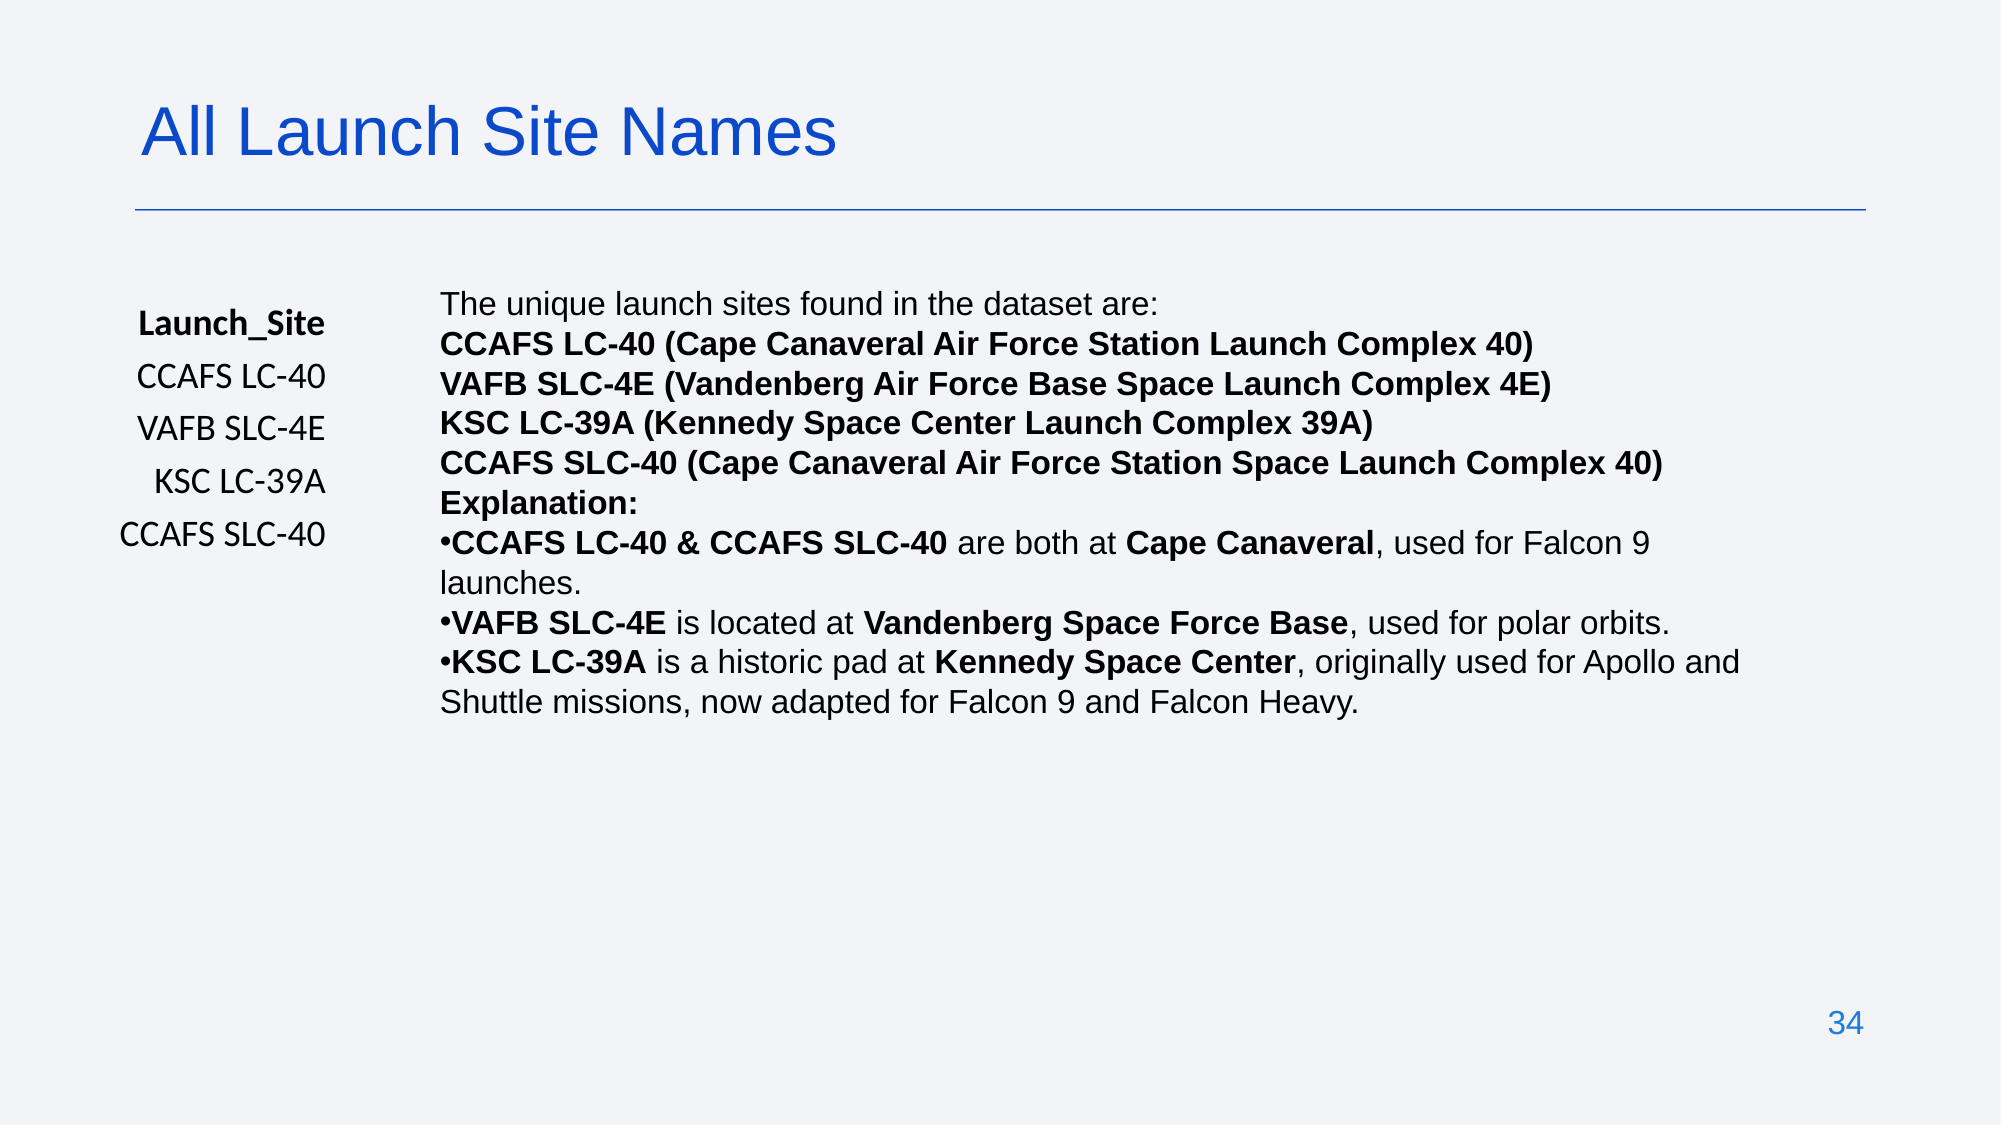

All Launch Site Names
The unique launch sites found in the dataset are:
CCAFS LC-40 (Cape Canaveral Air Force Station Launch Complex 40)
VAFB SLC-4E (Vandenberg Air Force Base Space Launch Complex 4E)
KSC LC-39A (Kennedy Space Center Launch Complex 39A)
CCAFS SLC-40 (Cape Canaveral Air Force Station Space Launch Complex 40)
Explanation:
CCAFS LC-40 & CCAFS SLC-40 are both at Cape Canaveral, used for Falcon 9 launches.
VAFB SLC-4E is located at Vandenberg Space Force Base, used for polar orbits.
KSC LC-39A is a historic pad at Kennedy Space Center, originally used for Apollo and Shuttle missions, now adapted for Falcon 9 and Falcon Heavy.

| Launch\_Site |
| --- |
| CCAFS LC-40 |
| VAFB SLC-4E |
| KSC LC-39A |
| CCAFS SLC-40 |
34